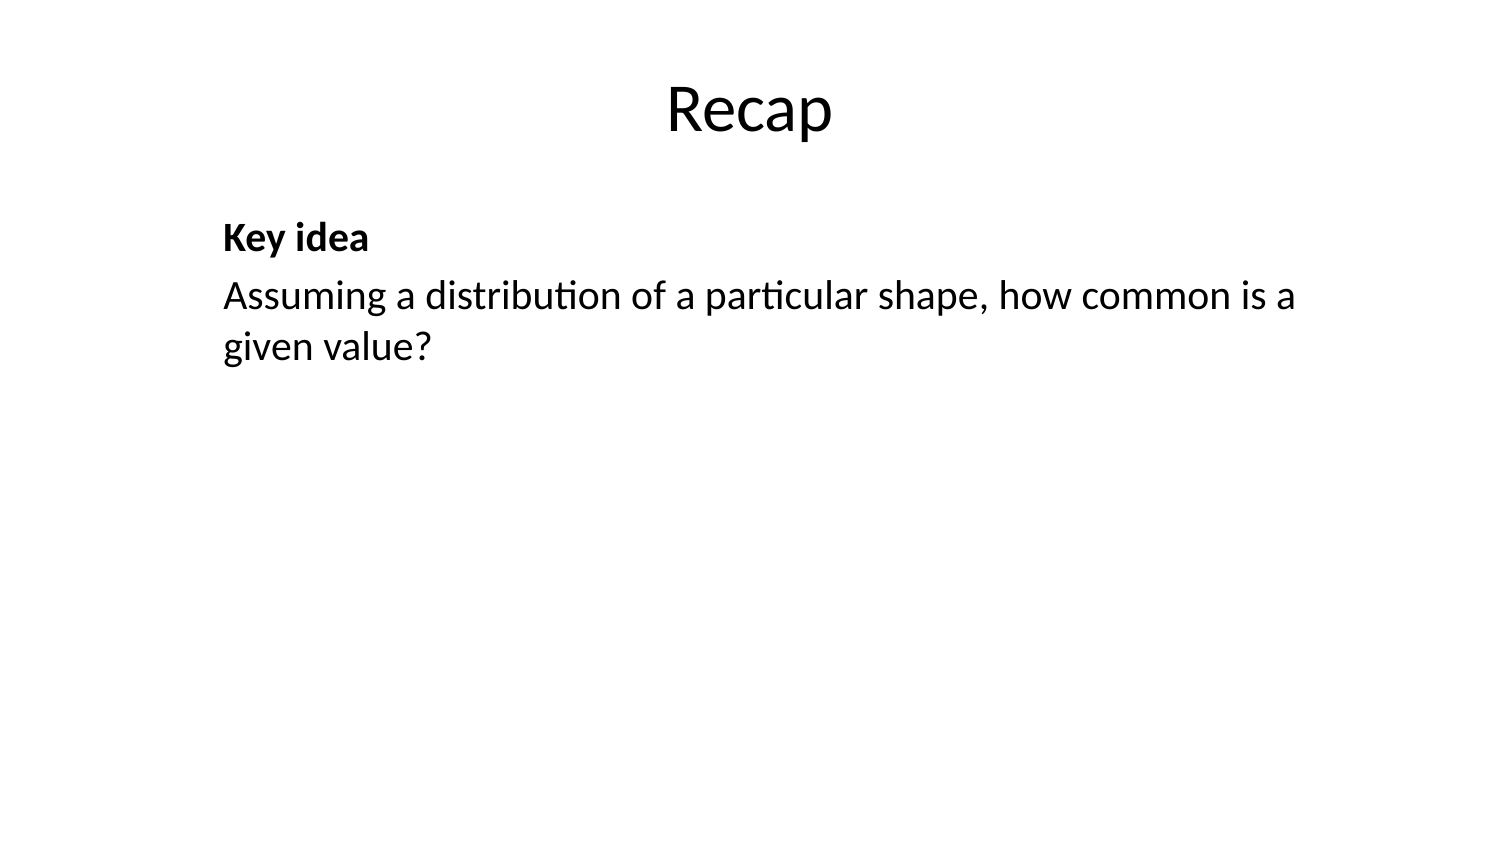

# Recap
Key idea
Assuming a distribution of a particular shape, how common is a given value?